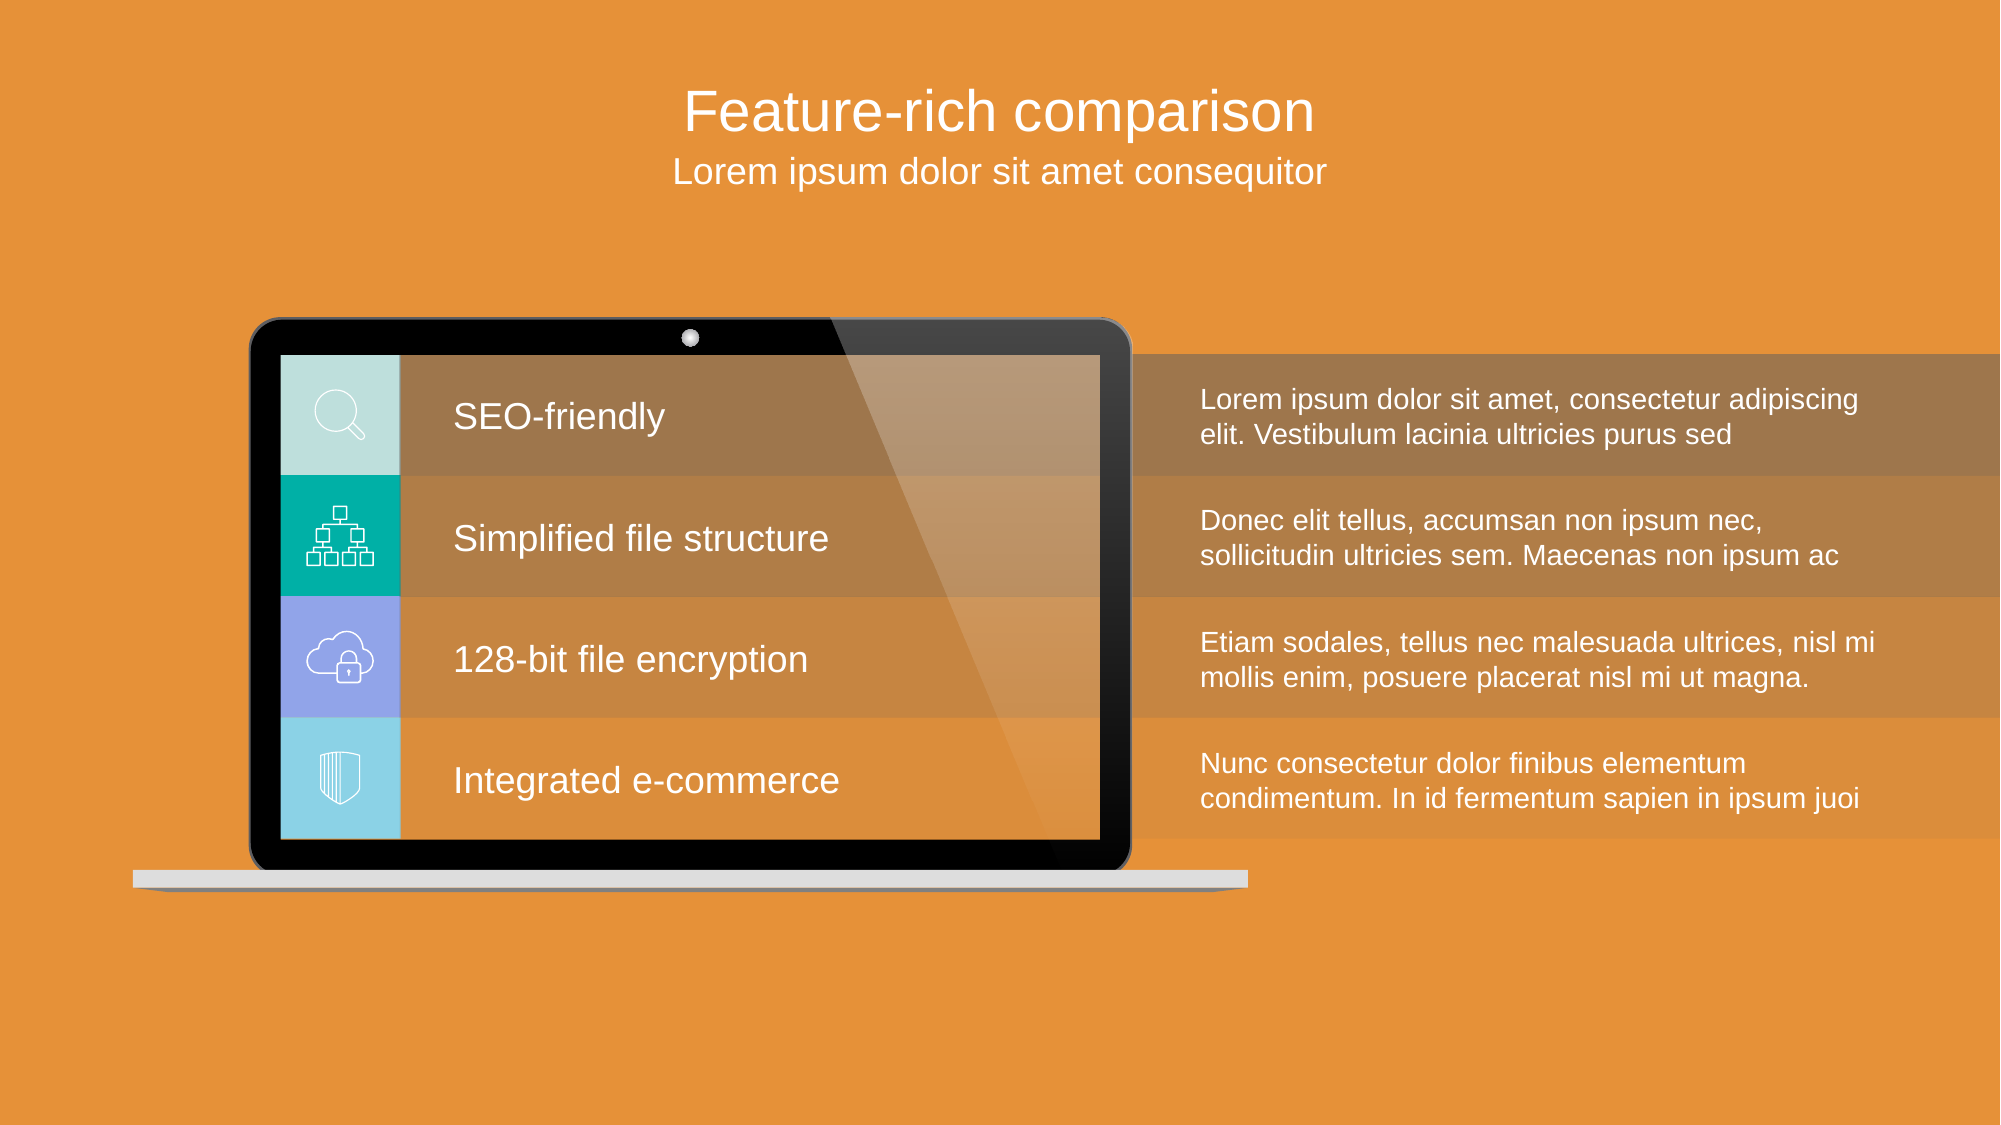

# Feature-rich comparison
Lorem ipsum dolor sit amet consequitor

Lorem ipsum dolor sit amet, consectetur adipiscing elit. Vestibulum lacinia ultricies purus sed
SEO-friendly

Donec elit tellus, accumsan non ipsum nec, sollicitudin ultricies sem. Maecenas non ipsum ac

Simplified file structure

Etiam sodales, tellus nec malesuada ultrices, nisl mi mollis enim, posuere placerat nisl mi ut magna.
128-bit file encryption

Nunc consectetur dolor finibus elementum condimentum. In id fermentum sapien in ipsum juoi
Integrated e-commerce